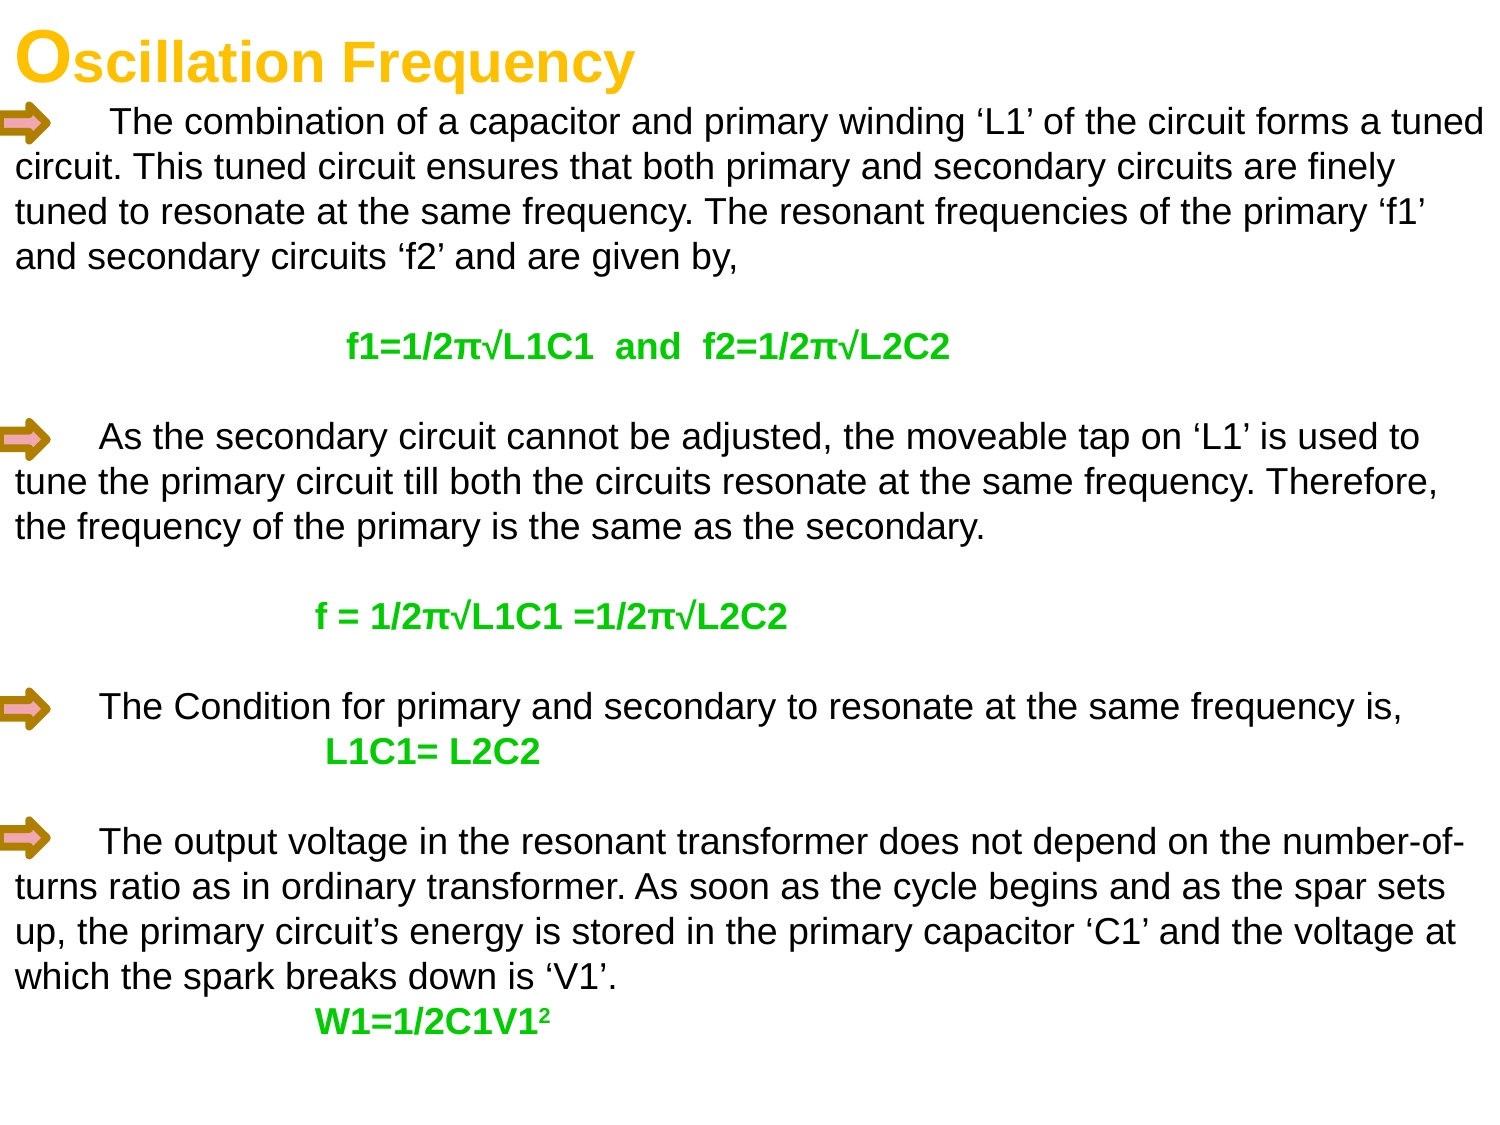

Oscillation Frequency
         The combination of a capacitor and primary winding ‘L1’ of the circuit forms a tuned circuit. This tuned circuit ensures that both primary and secondary circuits are finely tuned to resonate at the same frequency. The resonant frequencies of the primary ‘f1’ and secondary circuits ‘f2’ and are given by,

     		   f1=1/2π√L1C1  and  f2=1/2π√L2C2

        As the secondary circuit cannot be adjusted, the moveable tap on ‘L1’ is used to tune the primary circuit till both the circuits resonate at the same frequency. Therefore, the frequency of the primary is the same as the secondary.

        		f = 1/2π√L1C1 =1/2π√L2C2

        The Condition for primary and secondary to resonate at the same frequency is,
       		 L1C1= L2C2

        The output voltage in the resonant transformer does not depend on the number-of-turns ratio as in ordinary transformer. As soon as the cycle begins and as the spar sets up, the primary circuit’s energy is stored in the primary capacitor ‘C1’ and the voltage at which the spark breaks down is ‘V1’.
        		W1=1/2C1V12